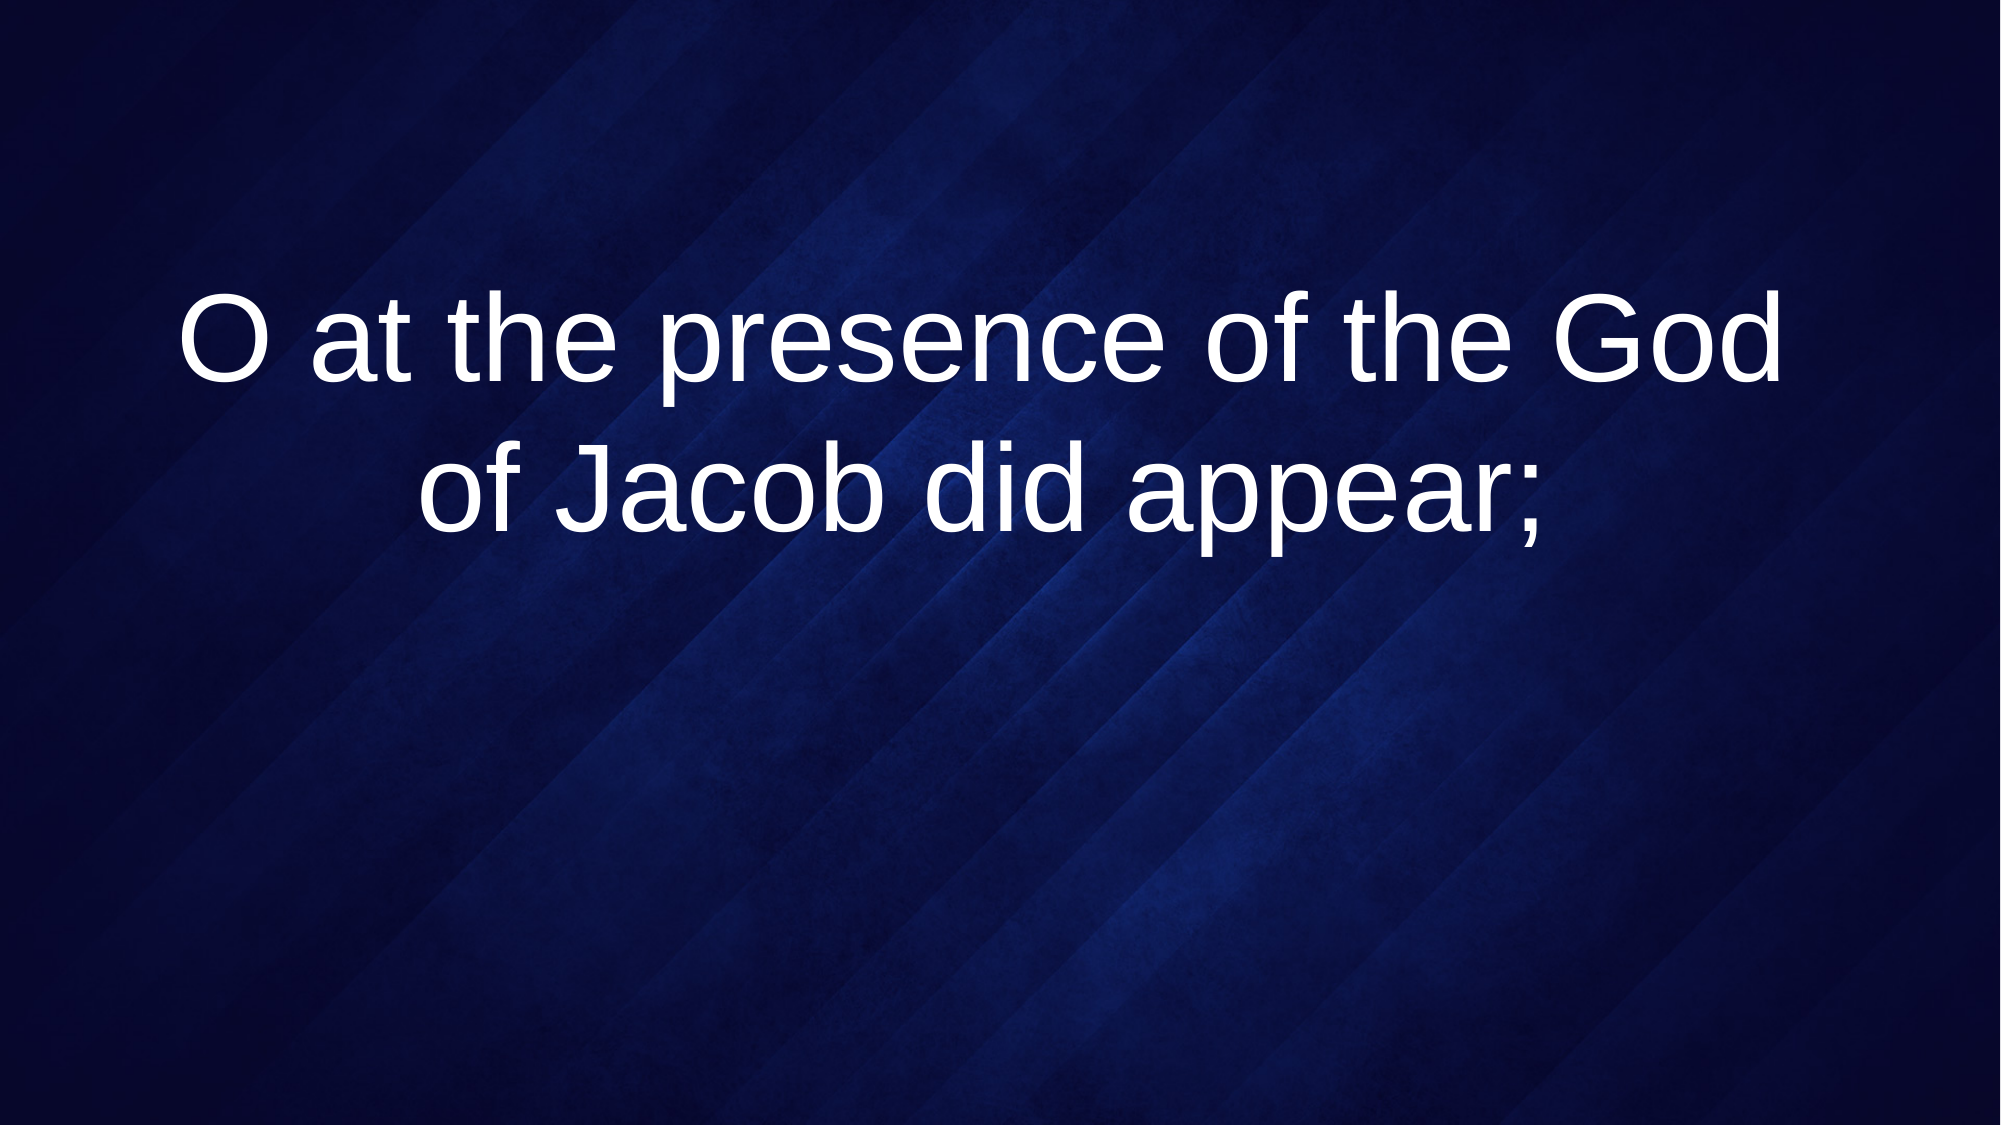

# O at the presence of the God of Jacob did appear;